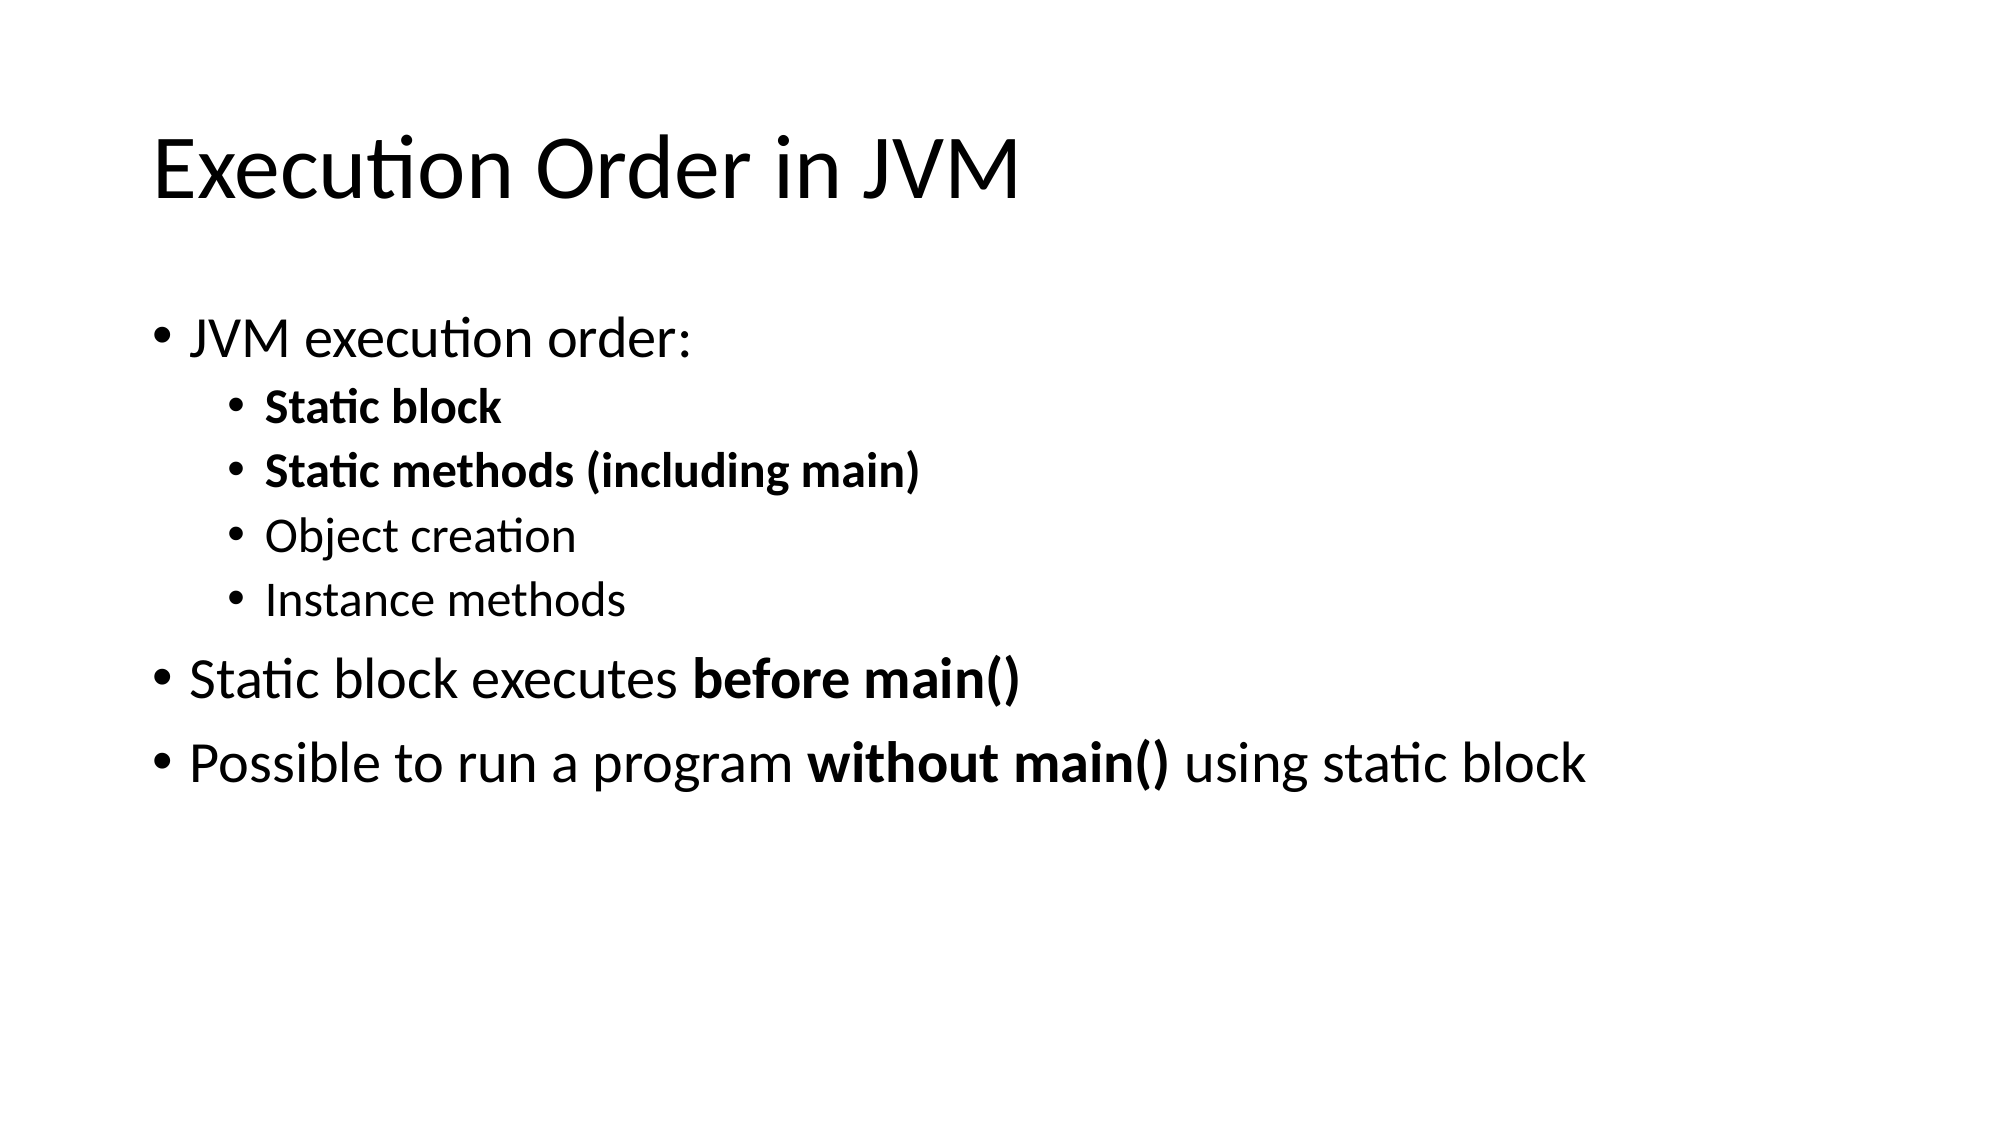

# Execution Order in JVM
JVM execution order:
Static block
Static methods (including main)
Object creation
Instance methods
Static block executes before main()
Possible to run a program without main() using static block